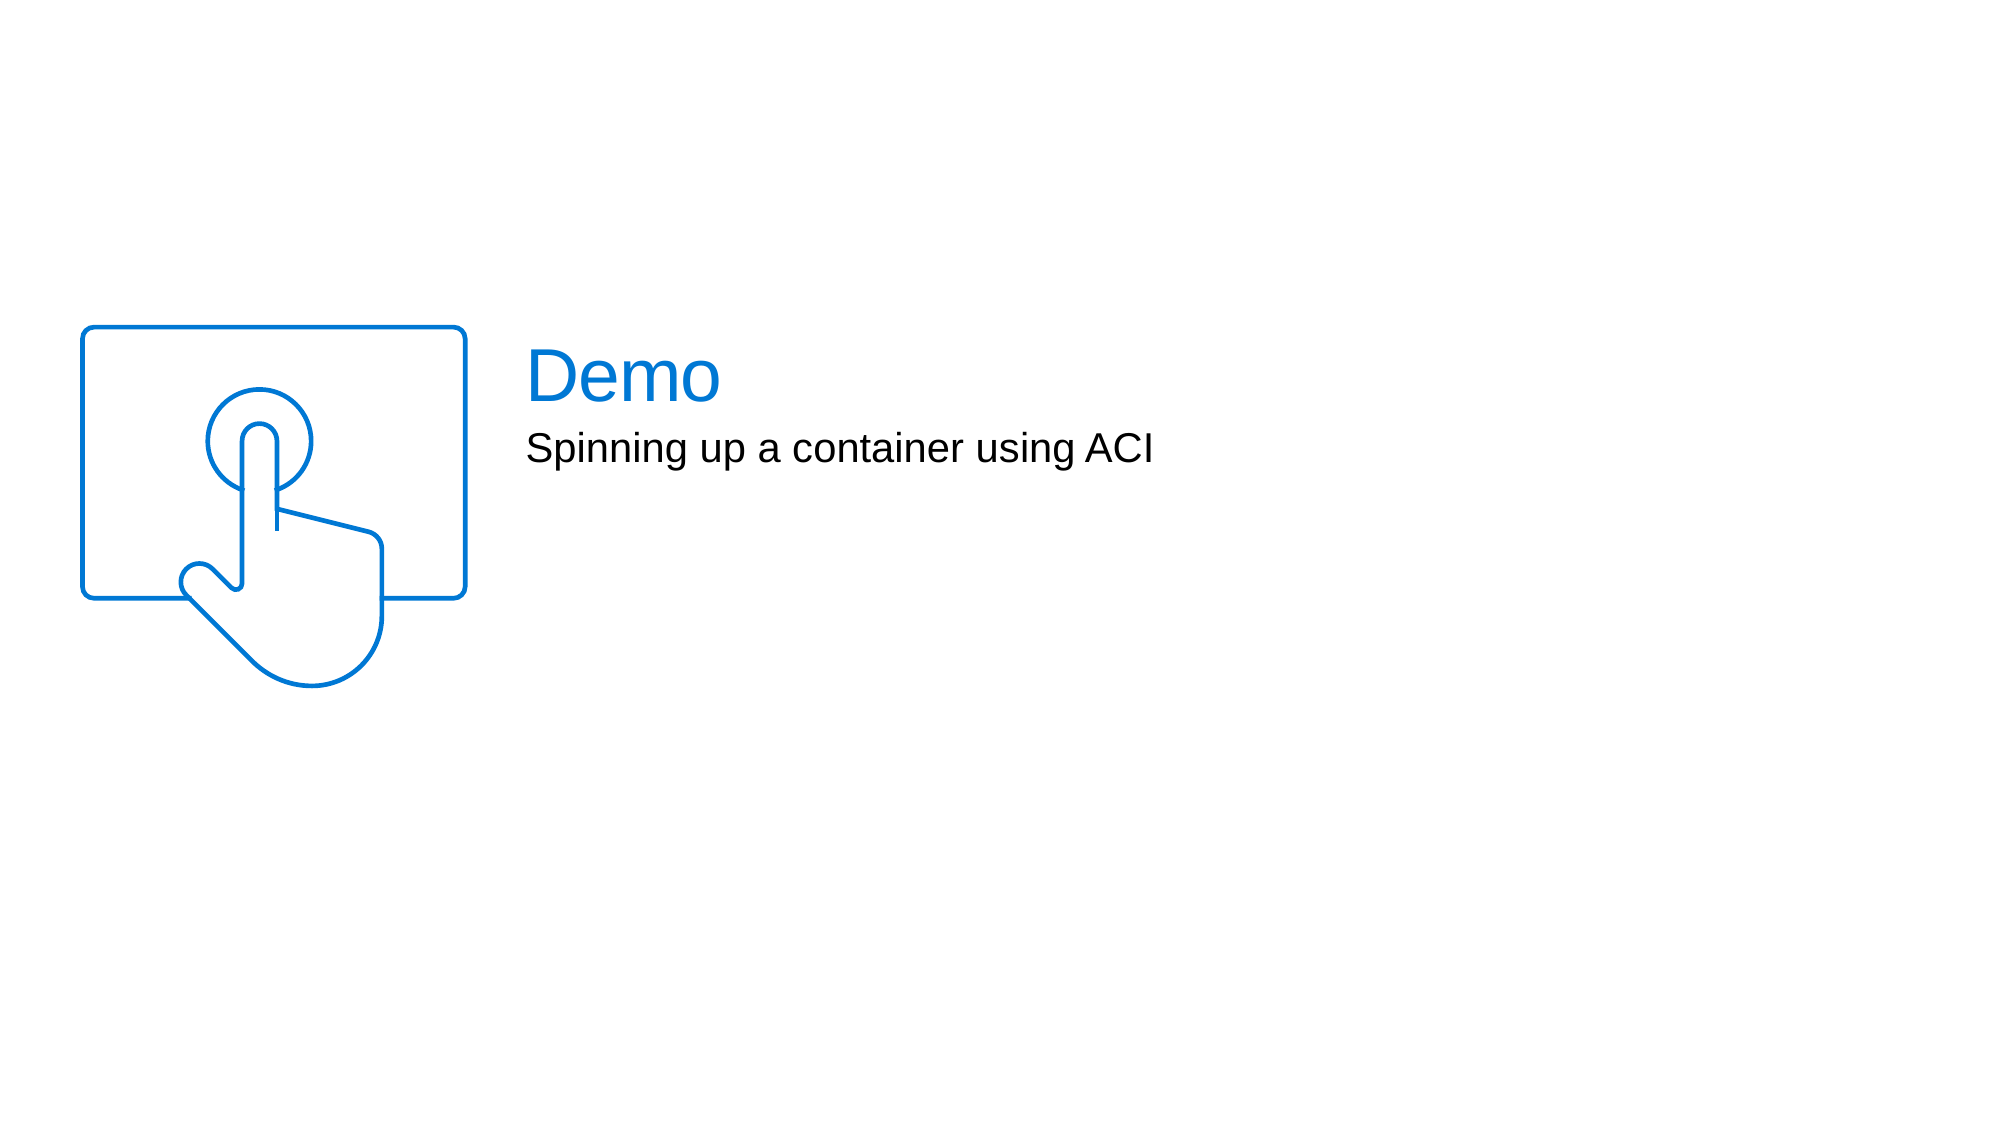

Demo
Spinning up a container using ACI